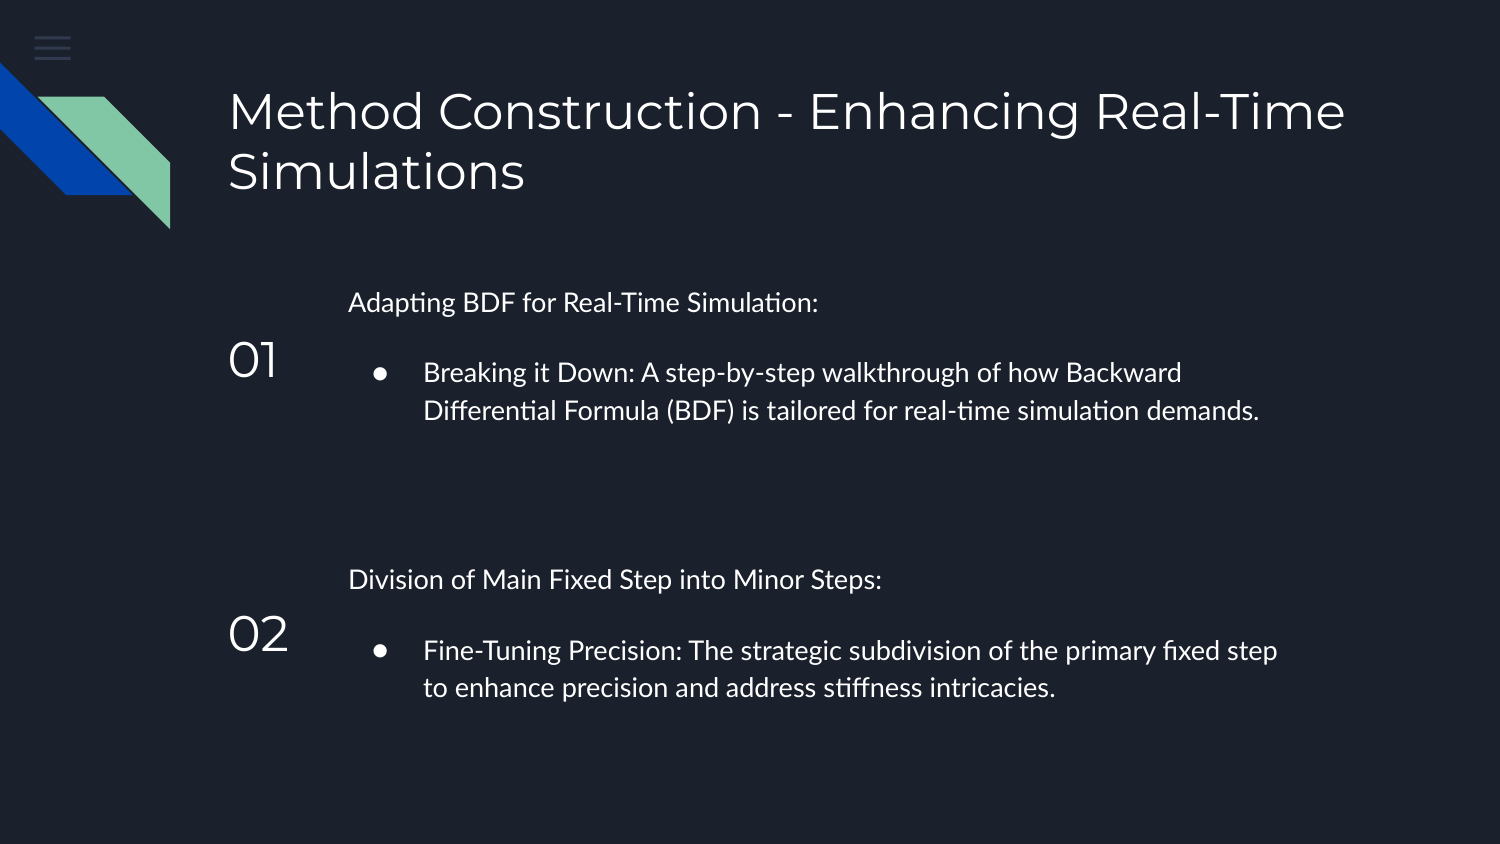

# Method Construction - Enhancing Real-Time Simulations
Adapting BDF for Real-Time Simulation:
Breaking it Down: A step-by-step walkthrough of how Backward Differential Formula (BDF) is tailored for real-time simulation demands.

01

Division of Main Fixed Step into Minor Steps:
Fine-Tuning Precision: The strategic subdivision of the primary fixed step to enhance precision and address stiffness intricacies.

02